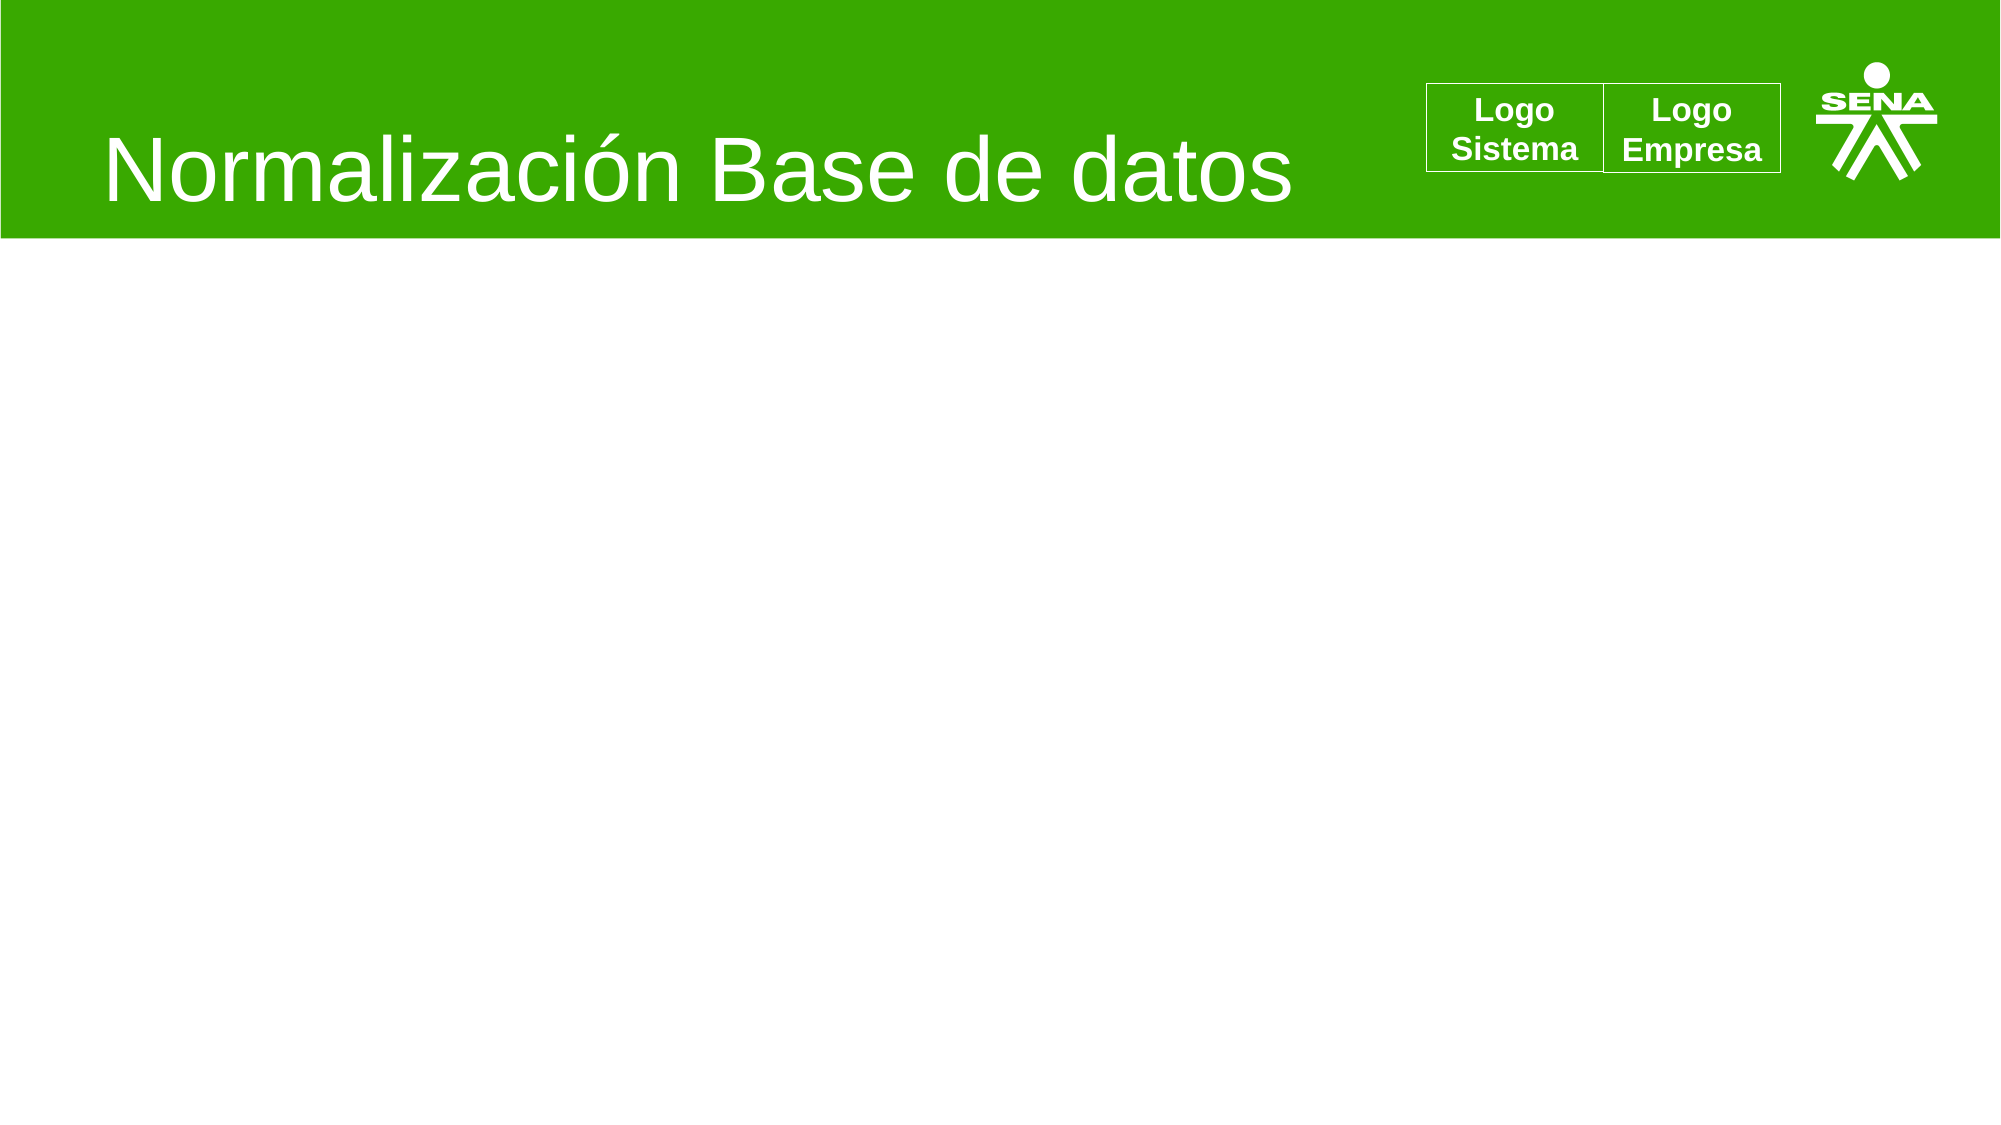

# Normalización Base de datos
Logo Sistema
Logo Empresa